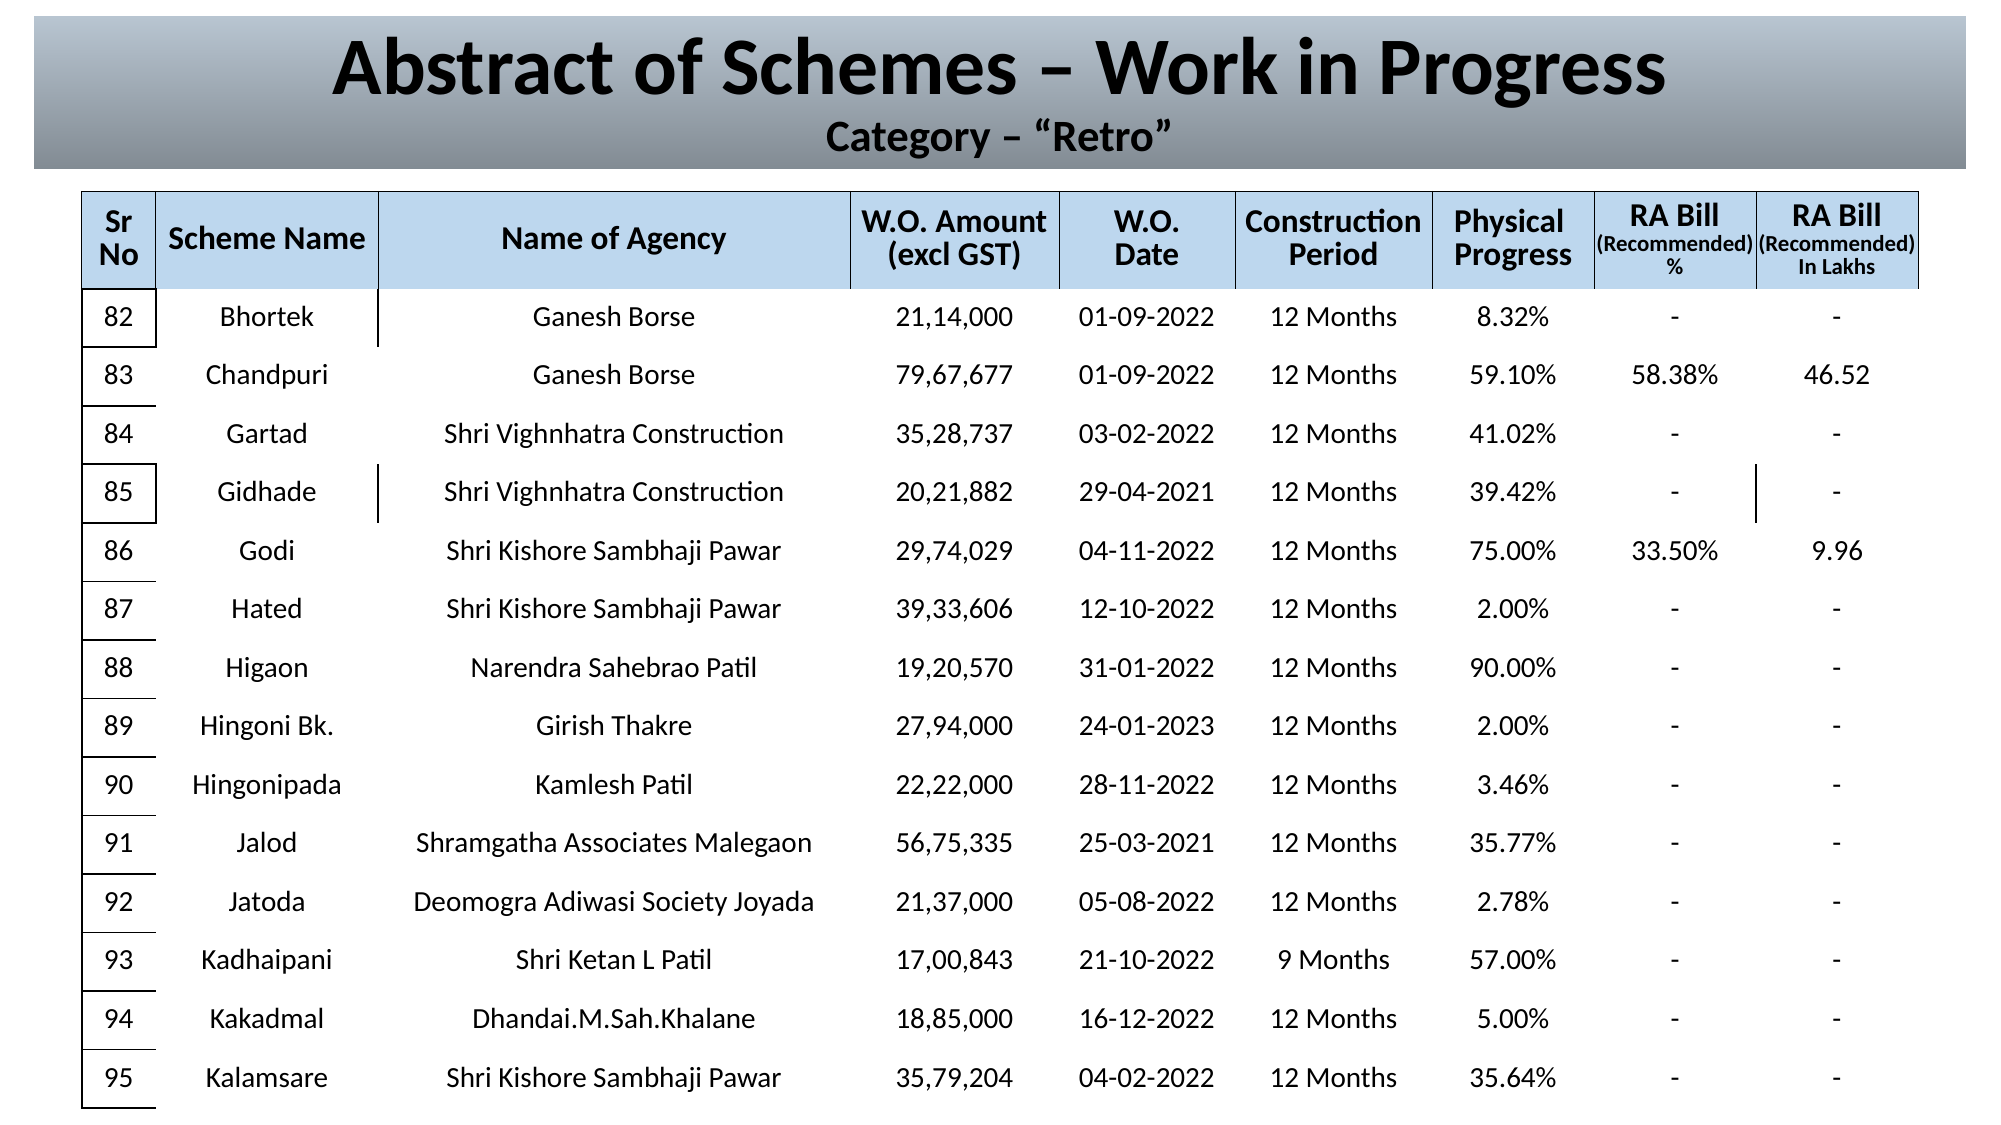

# Abstract of Schemes – Work in Progress Category – “Retro”
| Sr No | Scheme Name | Name of Agency | W.O. Amount (excl GST) | W.O. Date | Construction Period | Physical Progress | RA Bill (Recommended) % | RA Bill (Recommended) In Lakhs |
| --- | --- | --- | --- | --- | --- | --- | --- | --- |
| 82 | Bhortek | Ganesh Borse | 21,14,000 | 01-09-2022 | 12 Months | 8.32% | - | - |
| --- | --- | --- | --- | --- | --- | --- | --- | --- |
| 83 | Chandpuri | Ganesh Borse | 79,67,677 | 01-09-2022 | 12 Months | 59.10% | 58.38% | 46.52 |
| 84 | Gartad | Shri Vighnhatra Construction | 35,28,737 | 03-02-2022 | 12 Months | 41.02% | - | - |
| 85 | Gidhade | Shri Vighnhatra Construction | 20,21,882 | 29-04-2021 | 12 Months | 39.42% | - | - |
| 86 | Godi | Shri Kishore Sambhaji Pawar | 29,74,029 | 04-11-2022 | 12 Months | 75.00% | 33.50% | 9.96 |
| 87 | Hated | Shri Kishore Sambhaji Pawar | 39,33,606 | 12-10-2022 | 12 Months | 2.00% | - | - |
| 88 | Higaon | Narendra Sahebrao Patil | 19,20,570 | 31-01-2022 | 12 Months | 90.00% | - | - |
| 89 | Hingoni Bk. | Girish Thakre | 27,94,000 | 24-01-2023 | 12 Months | 2.00% | - | - |
| 90 | Hingonipada | Kamlesh Patil | 22,22,000 | 28-11-2022 | 12 Months | 3.46% | - | - |
| 91 | Jalod | Shramgatha Associates Malegaon | 56,75,335 | 25-03-2021 | 12 Months | 35.77% | - | - |
| 92 | Jatoda | Deomogra Adiwasi Society Joyada | 21,37,000 | 05-08-2022 | 12 Months | 2.78% | - | - |
| 93 | Kadhaipani | Shri Ketan L Patil | 17,00,843 | 21-10-2022 | 9 Months | 57.00% | - | - |
| 94 | Kakadmal | Dhandai.M.Sah.Khalane | 18,85,000 | 16-12-2022 | 12 Months | 5.00% | - | - |
| 95 | Kalamsare | Shri Kishore Sambhaji Pawar | 35,79,204 | 04-02-2022 | 12 Months | 35.64% | - | - |